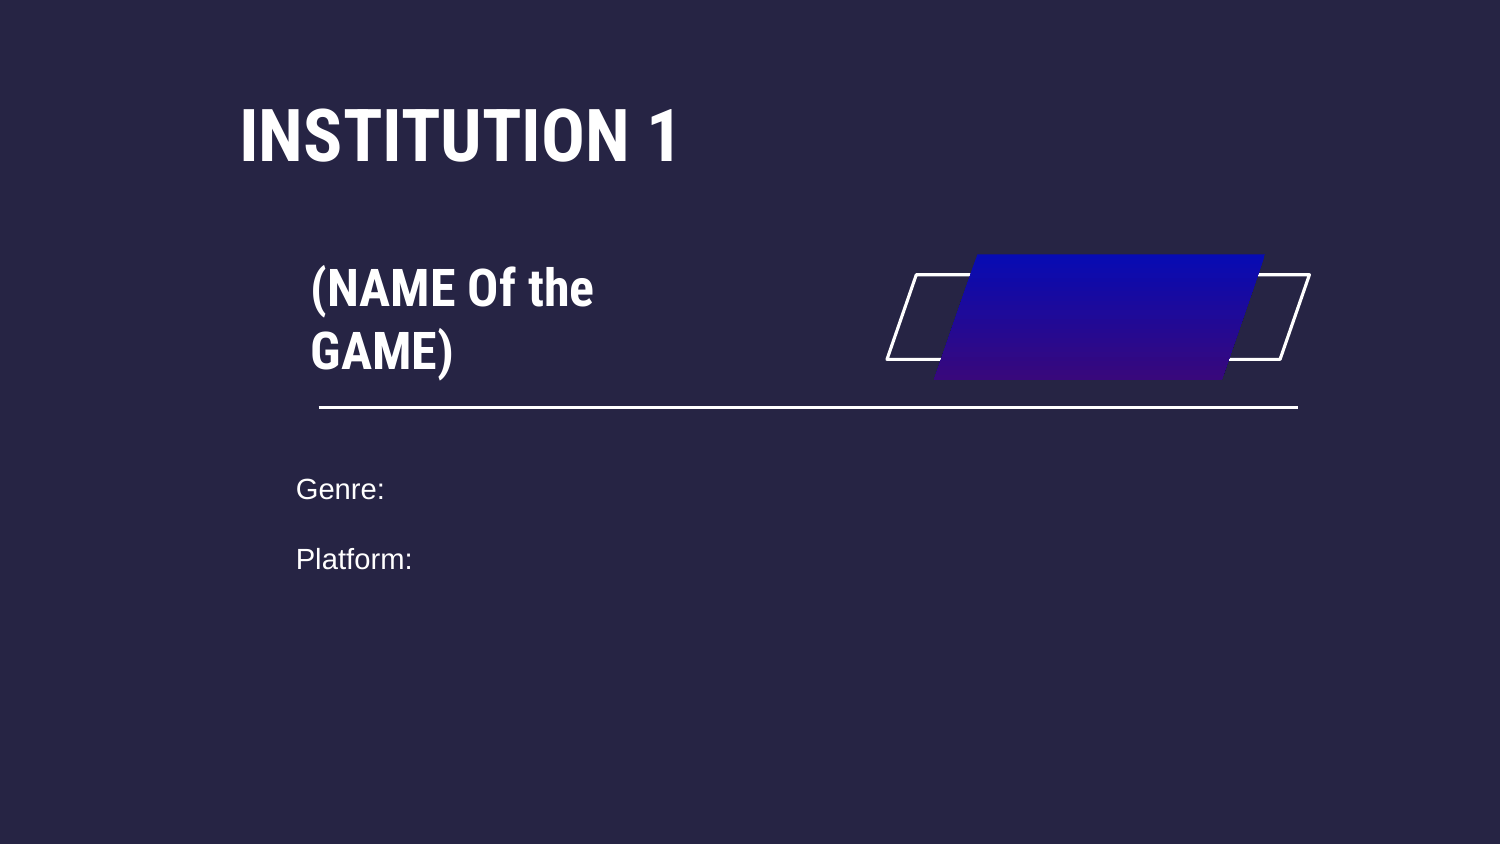

# INSTITUTION 1

(NAME Of the GAME)

Genre:

Platform: